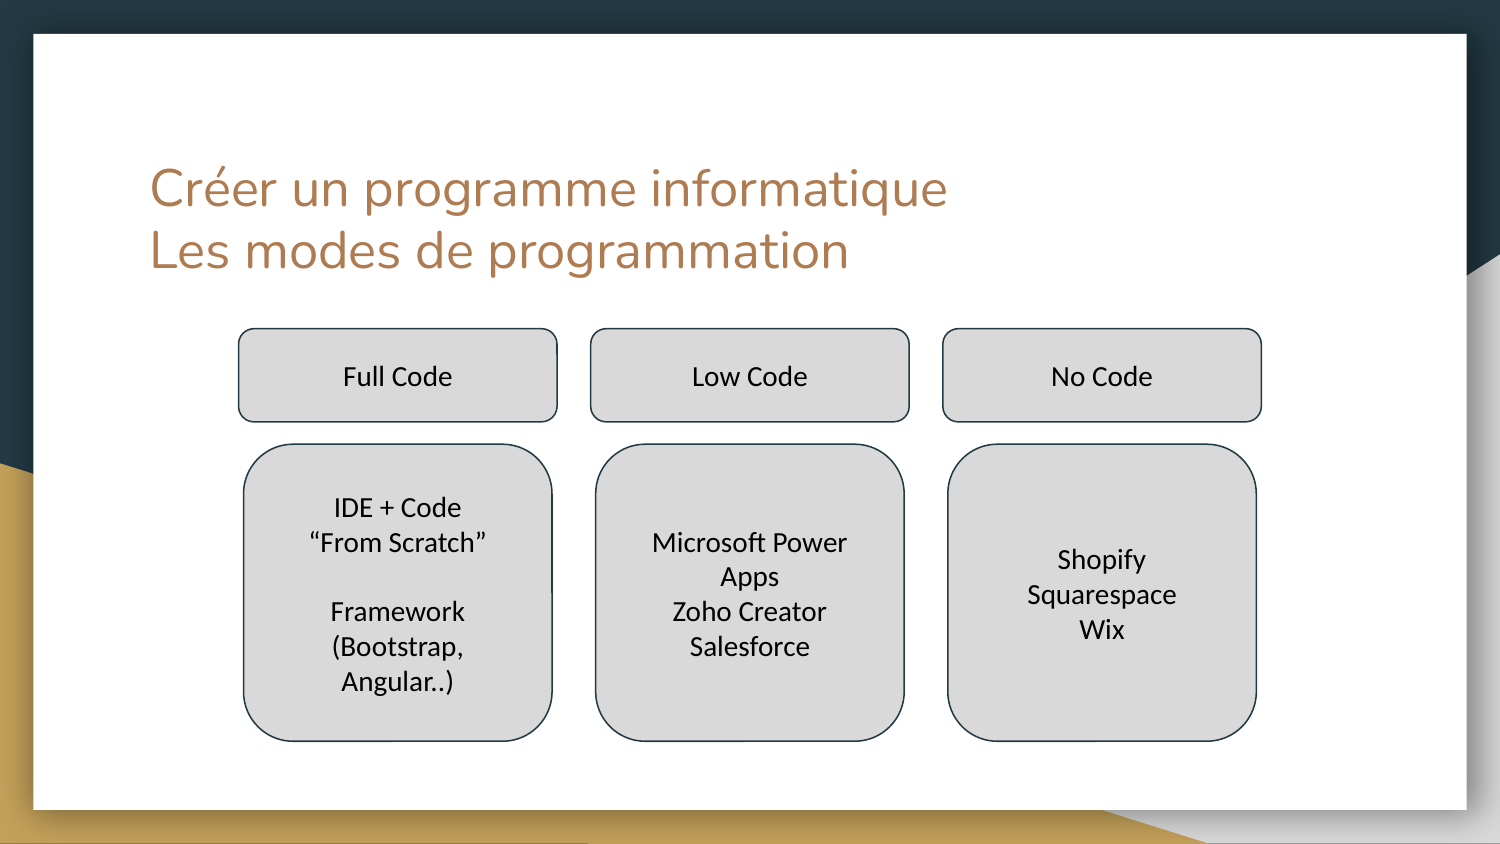

# Créer un programme informatique
Les modes de programmation
Full Code
Low Code
No Code
IDE + Code
“From Scratch”

Framework
(Bootstrap, Angular..)
Microsoft Power Apps
Zoho Creator
Salesforce
Shopify
Squarespace
Wix